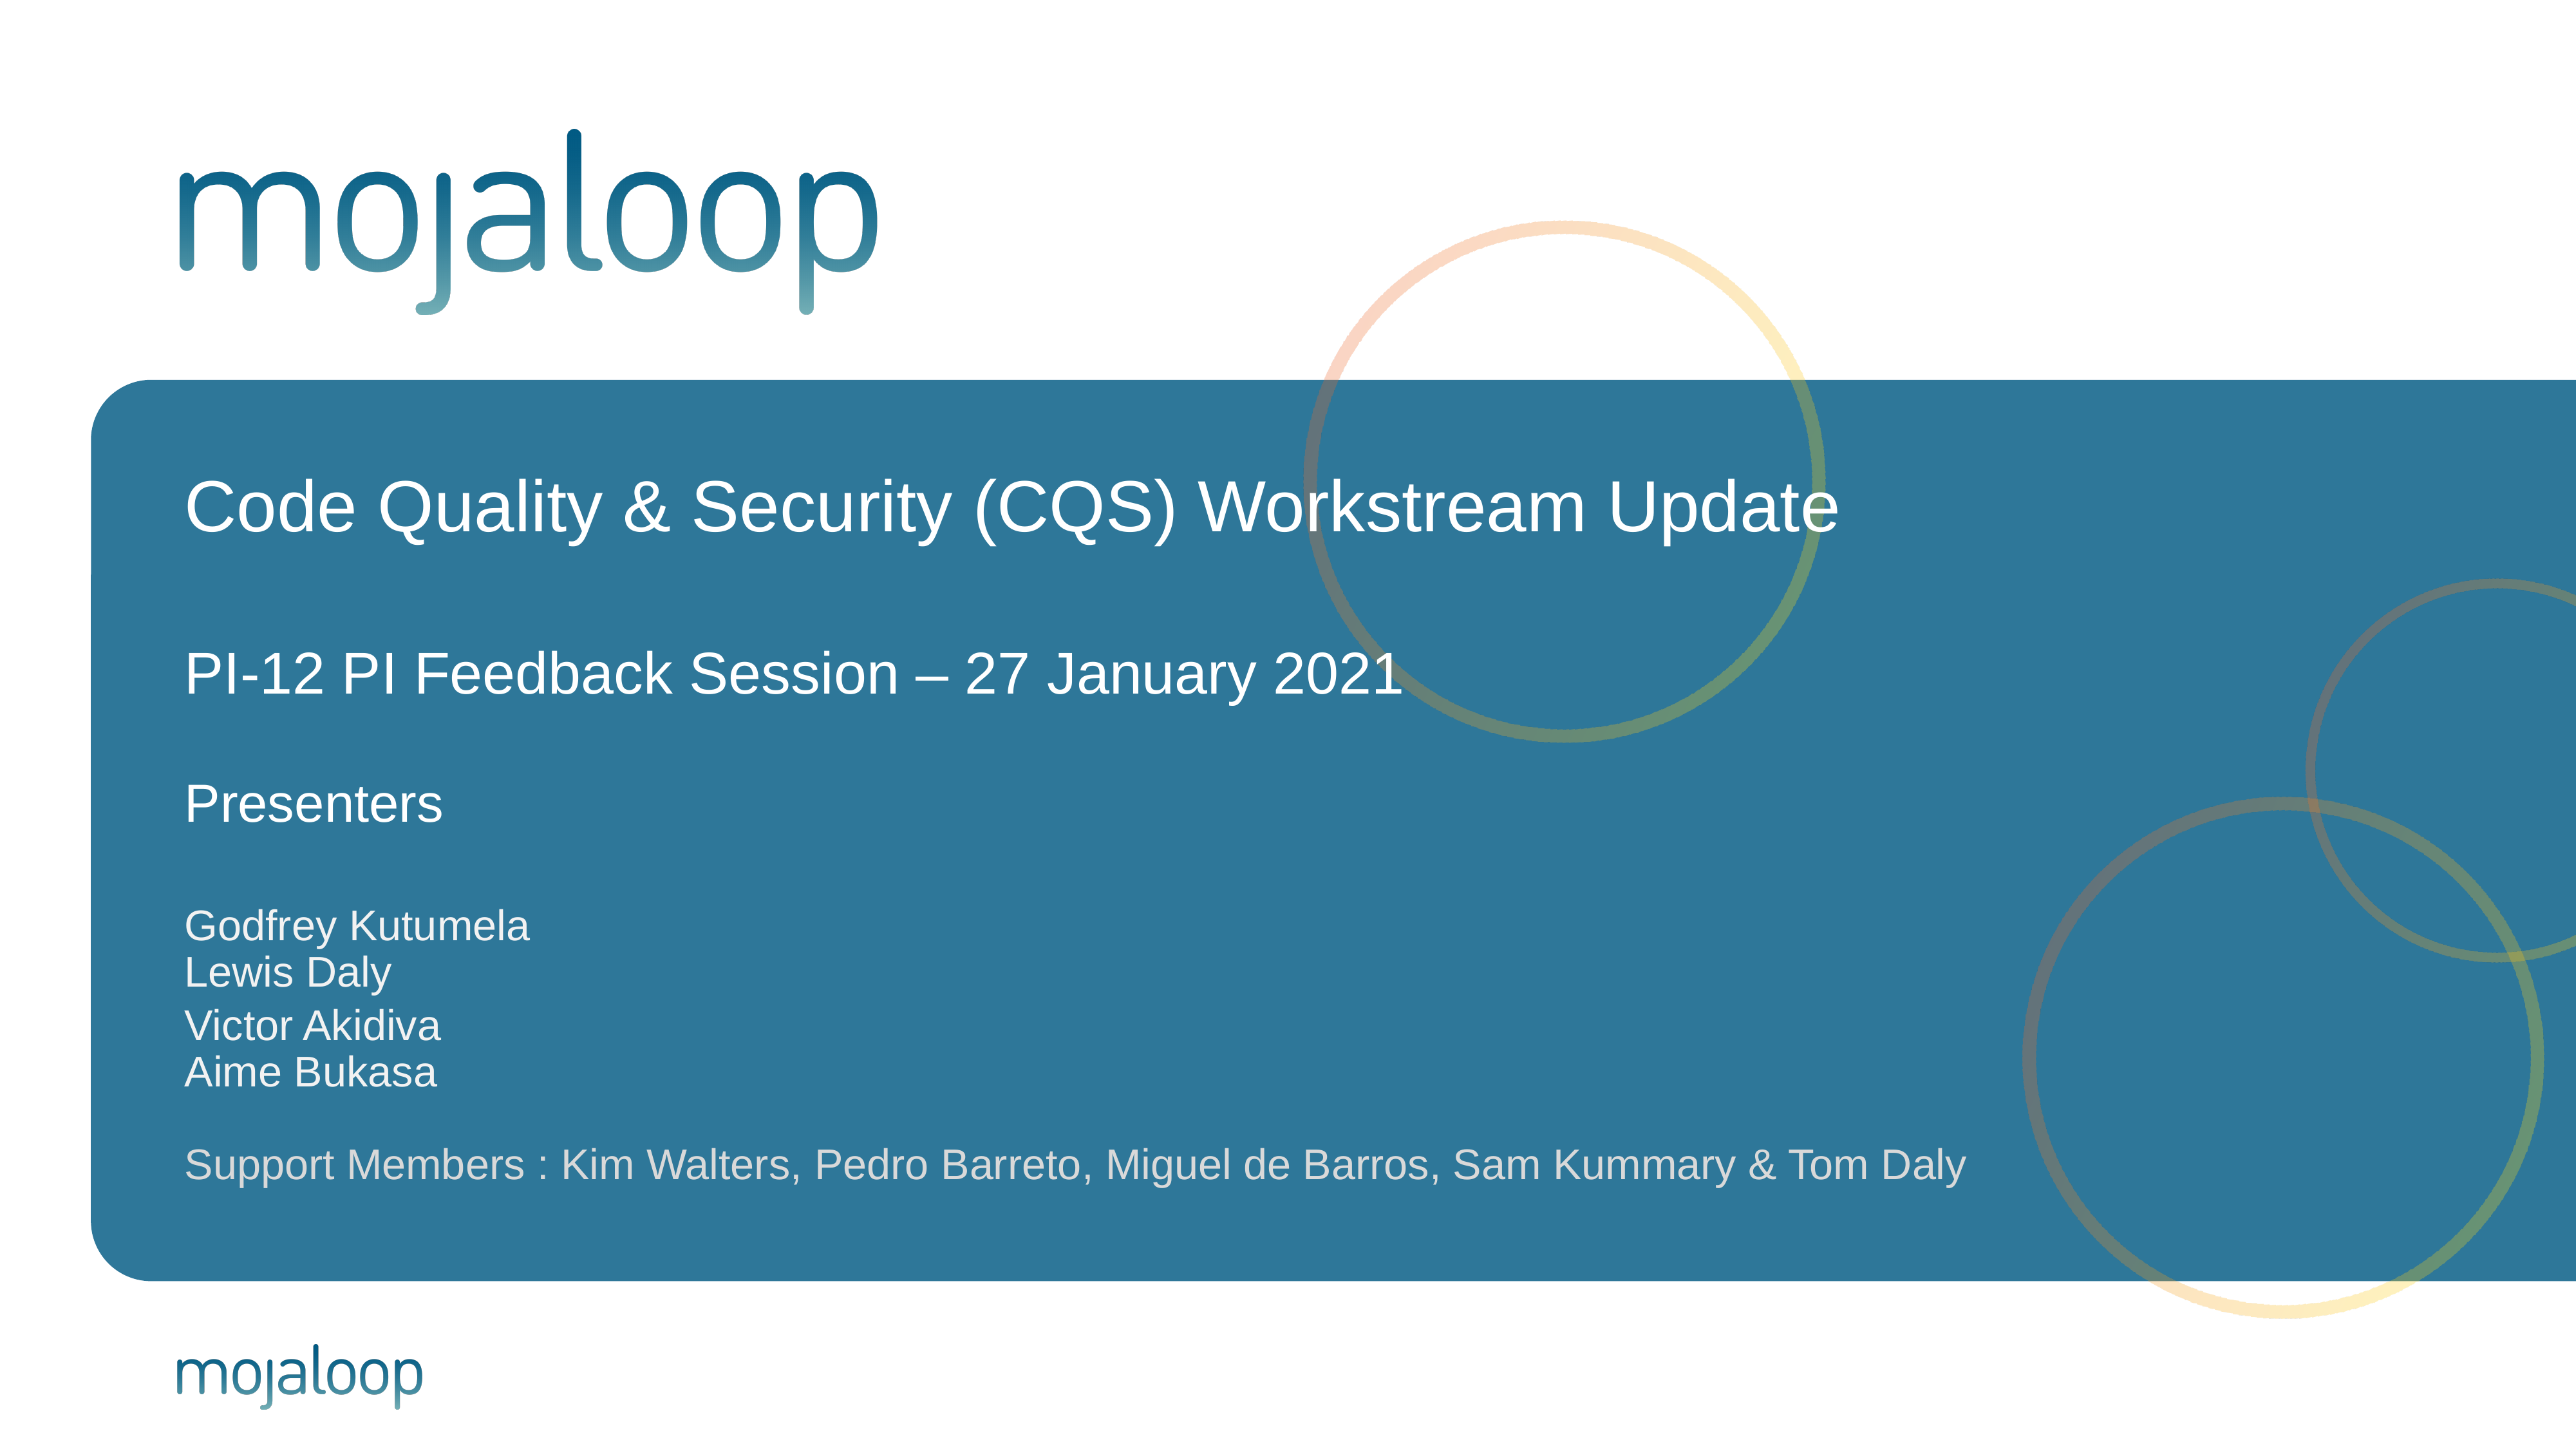

# Code Quality & Security (CQS) Workstream Update PI-12 PI Feedback Session – 27 January 2021 Presenters Godfrey Kutumela Lewis Daly Victor Akidiva Aime Bukasa Support Members : Kim Walters, Pedro Barreto, Miguel de Barros, Sam Kummary & Tom Daly

1